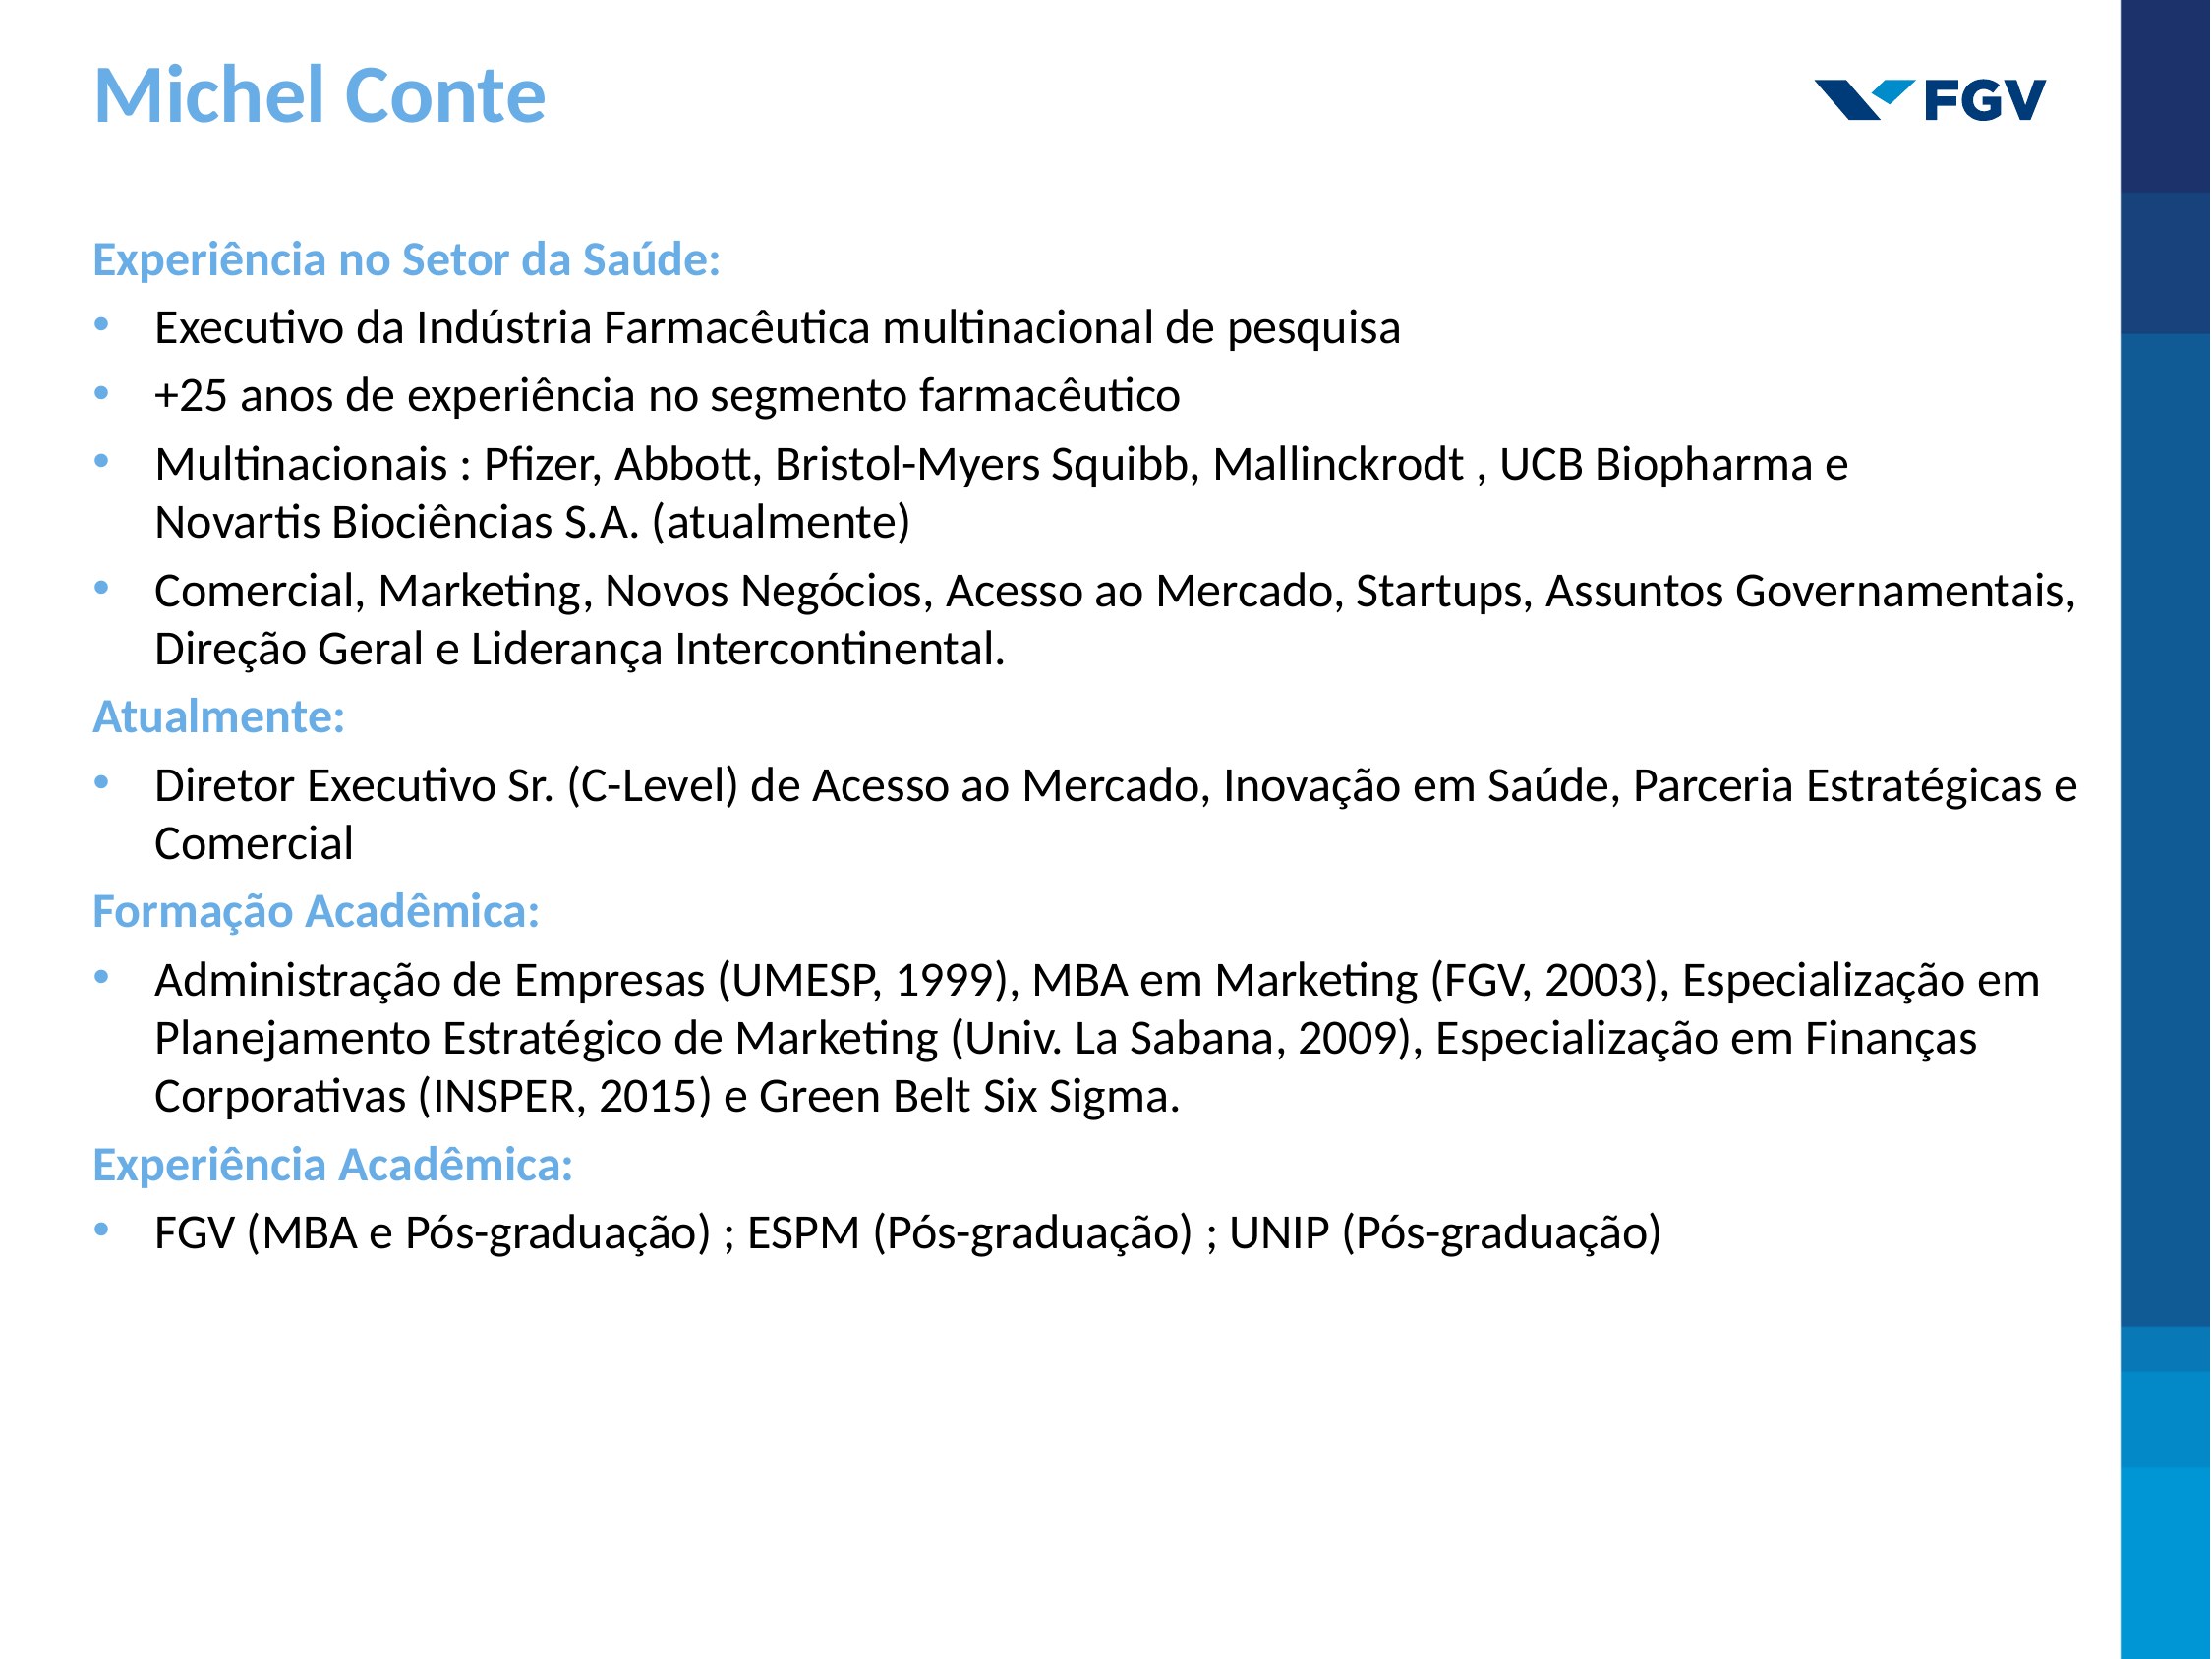

# Michel Conte
Experiência no Setor da Saúde:
Executivo da Indústria Farmacêutica multinacional de pesquisa
+25 anos de experiência no segmento farmacêutico
Multinacionais : Pfizer, Abbott, Bristol-Myers Squibb, Mallinckrodt , UCB Biopharma e          Novartis Biociências S.A. (atualmente)
Comercial, Marketing, Novos Negócios, Acesso ao Mercado, Startups, Assuntos Governamentais, Direção Geral e Liderança Intercontinental.
Atualmente:
Diretor Executivo Sr. (C-Level) de Acesso ao Mercado, Inovação em Saúde, Parceria Estratégicas e Comercial
Formação Acadêmica:
Administração de Empresas (UMESP, 1999), MBA em Marketing (FGV, 2003), Especialização em Planejamento Estratégico de Marketing (Univ. La Sabana, 2009), Especialização em Finanças Corporativas (INSPER, 2015) e Green Belt Six Sigma.
Experiência Acadêmica:
FGV (MBA e Pós-graduação) ; ESPM (Pós-graduação) ; UNIP (Pós-graduação)